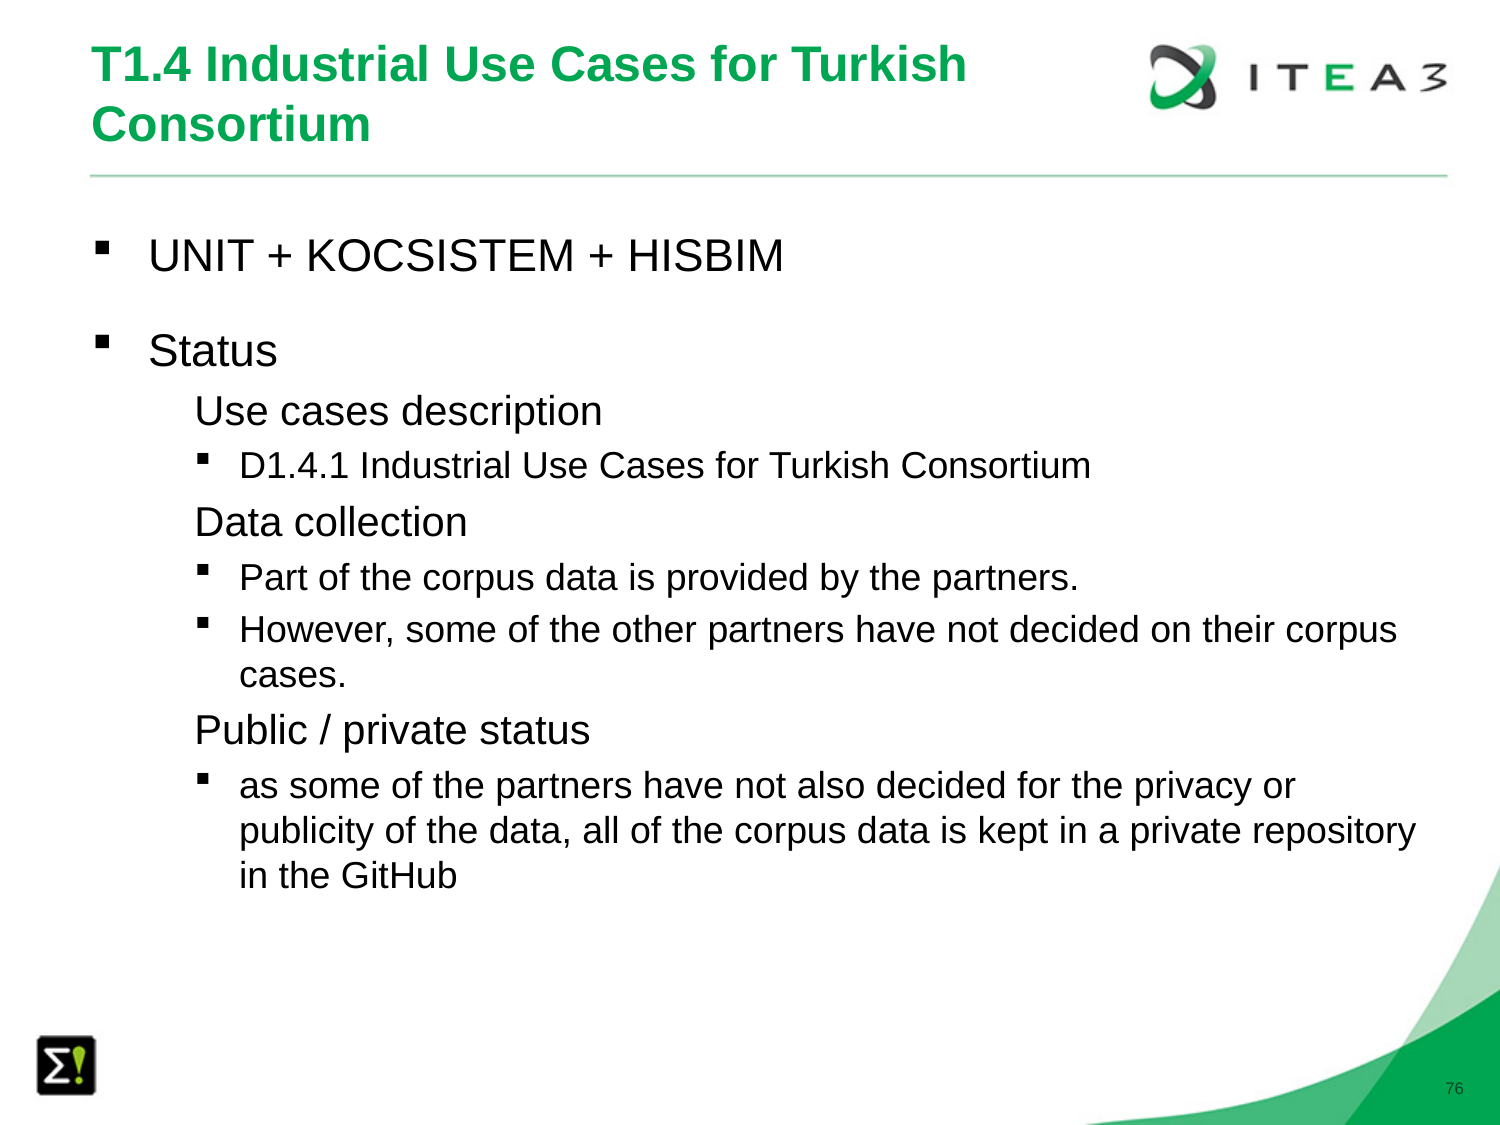

# T1.4 Industrial Use Cases for Turkish Consortium
UNIT + KOCSISTEM + HISBIM

Status
Use cases description
D1.4.1 Industrial Use Cases for Turkish Consortium
Data collection
Part of the corpus data is provided by the partners.
However, some of the other partners have not decided on their corpus cases.
Public / private status
as some of the partners have not also decided for the privacy or publicity of the data, all of the corpus data is kept in a private repository in the GitHub